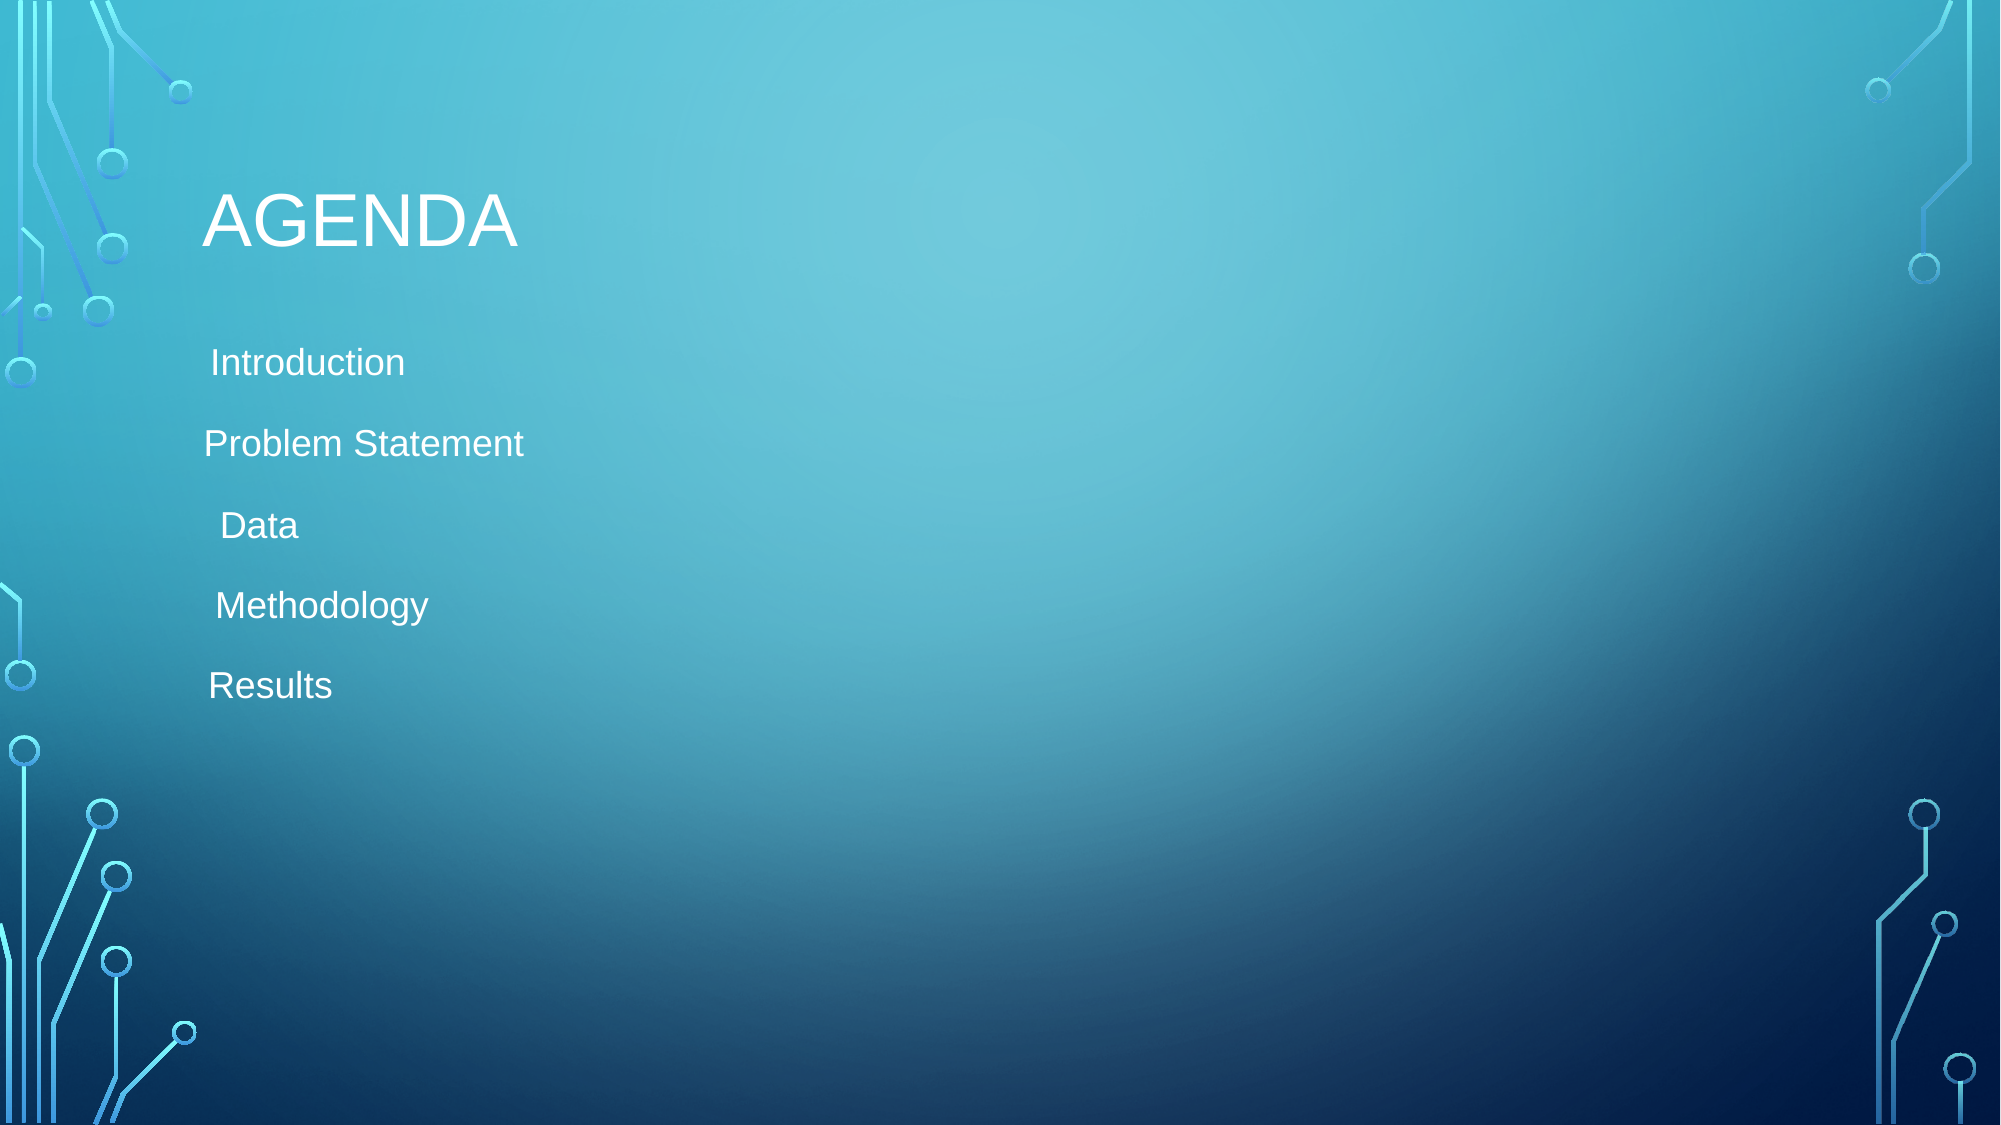

# Agenda
Introduction
Problem Statement
Data
Methodology
Results